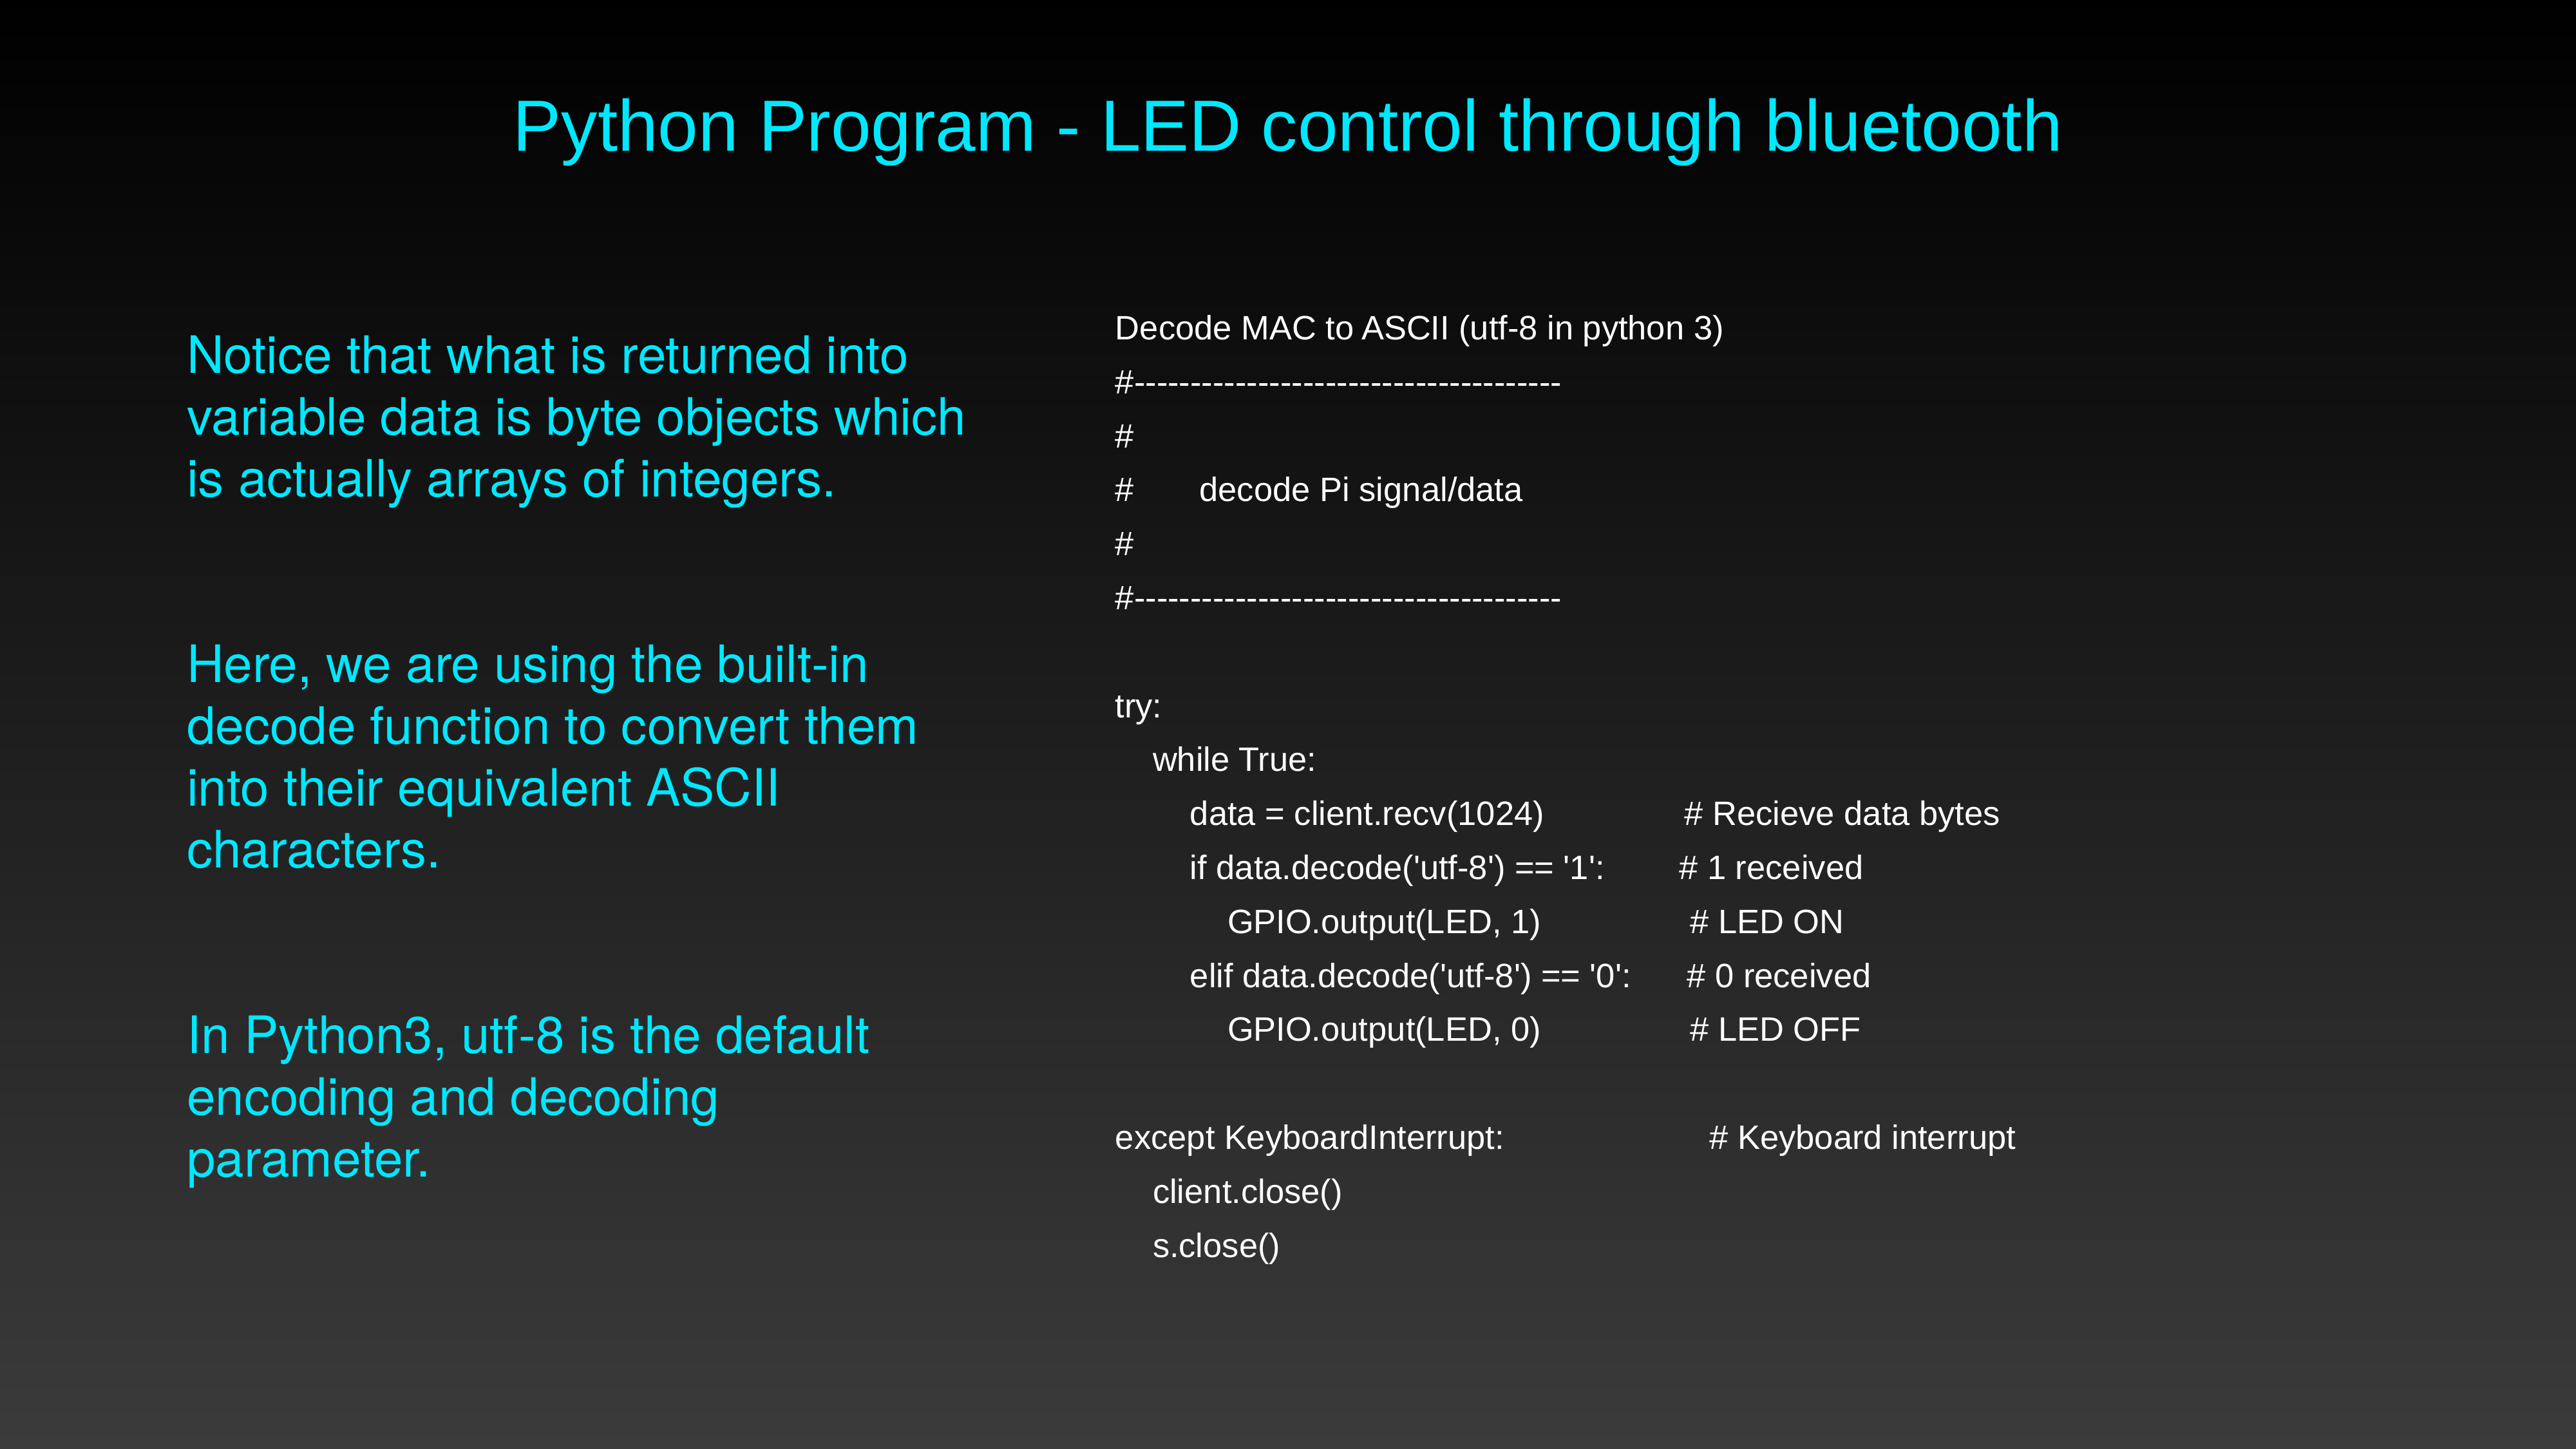

Python Program - LED control through bluetooth
Decode MAC to ASCII (utf-8 in python 3)
#--------------------------------------
#
#       decode Pi signal/data
#
#--------------------------------------

try:
    while True:
        data = client.recv(1024)               # Recieve data bytes
        if data.decode('utf-8') == '1':        # 1 received
            GPIO.output(LED, 1)                # LED ON
        elif data.decode('utf-8') == '0':      # 0 received
            GPIO.output(LED, 0)                # LED OFF

except KeyboardInterrupt:                      # Keyboard interrupt
    client.close()
    s.close()
Notice that what is returned into variable data is byte objects which is actually arrays of integers.

Here, we are using the built-in decode function to convert them into their equivalent ASCII characters.

In Python3, utf-8 is the default encoding and decoding parameter.